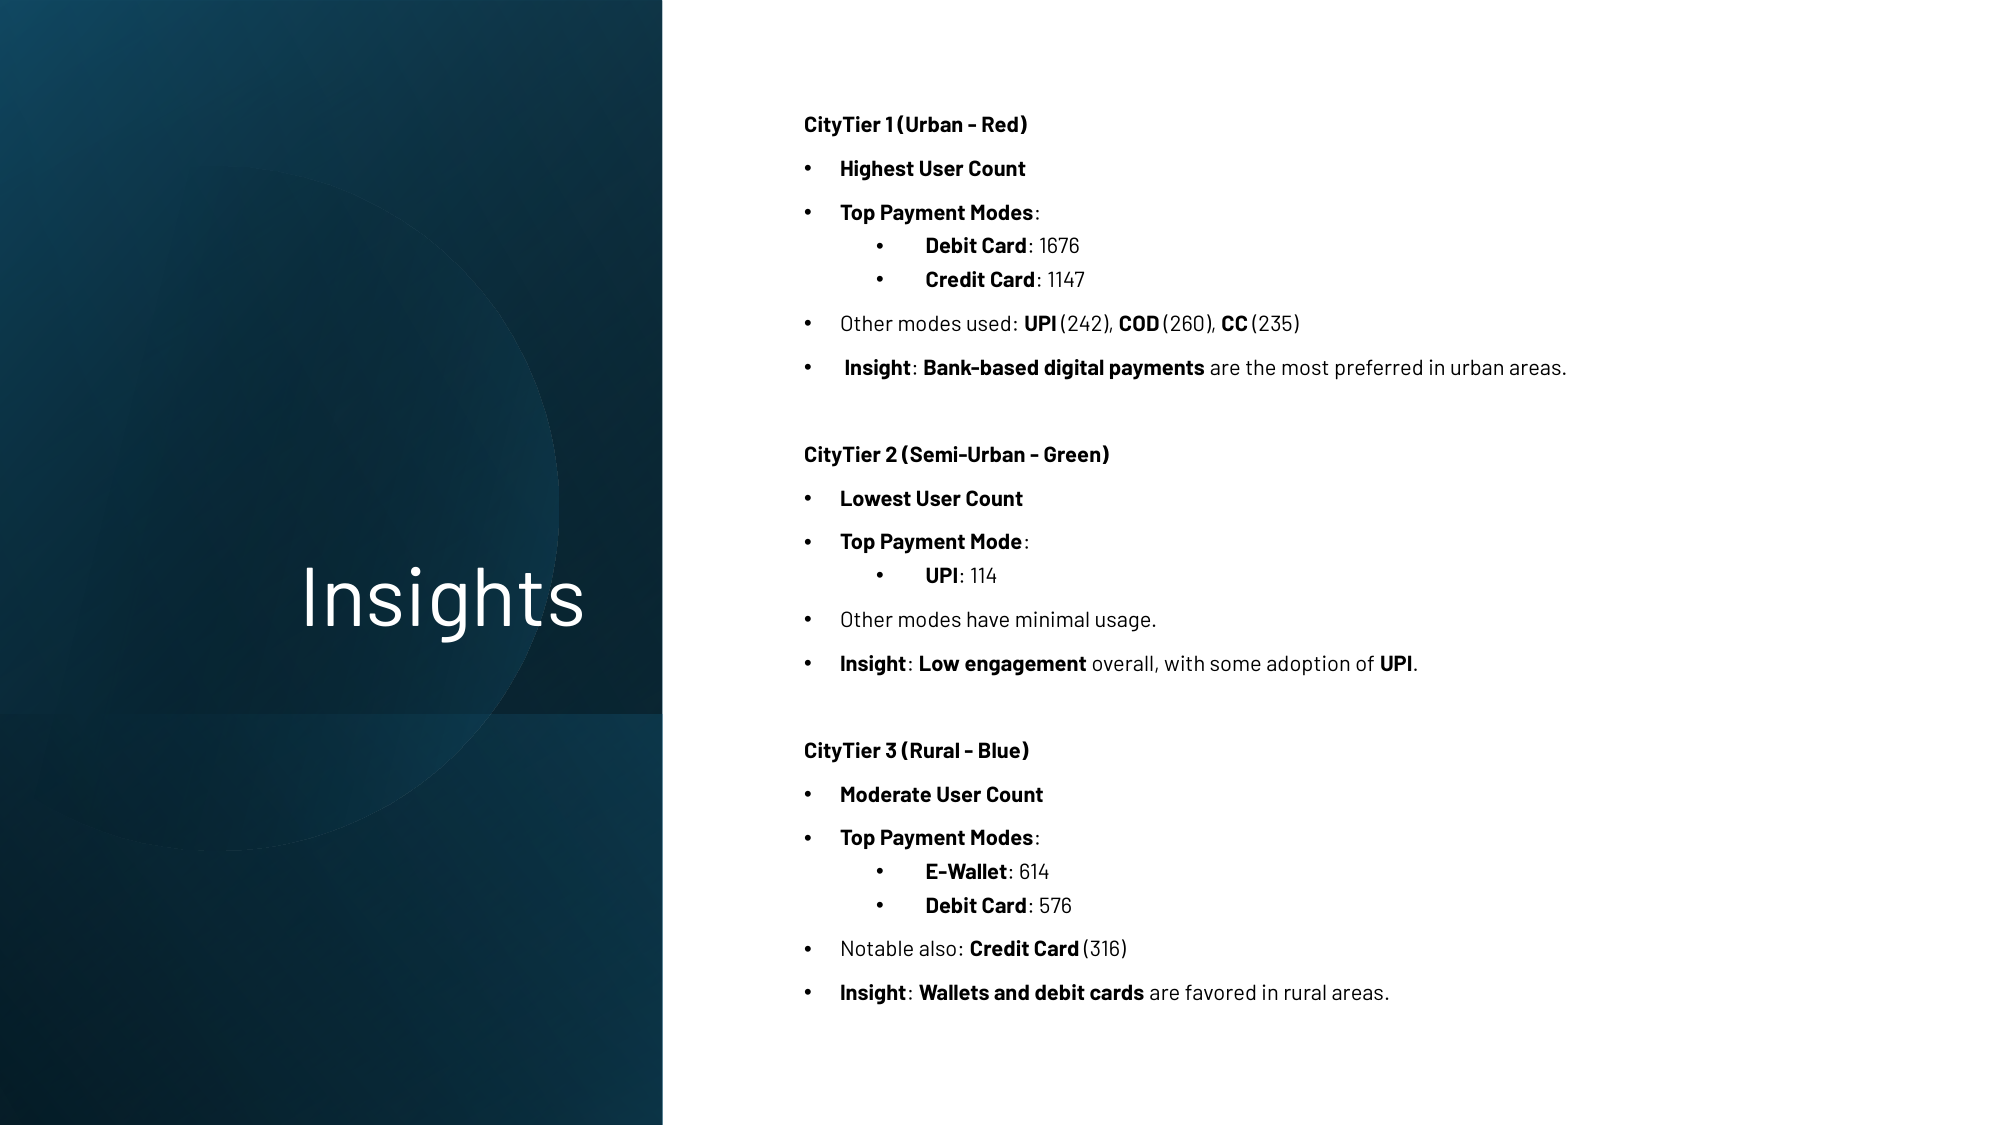

# Insights
CityTier 1 (Urban - Red)
Highest User Count
Top Payment Modes:
 Debit Card: 1676
 Credit Card: 1147
Other modes used: UPI (242), COD (260), CC (235)
 Insight: Bank-based digital payments are the most preferred in urban areas.

CityTier 2 (Semi-Urban - Green)
Lowest User Count
Top Payment Mode:
 UPI: 114
Other modes have minimal usage.
Insight: Low engagement overall, with some adoption of UPI.

CityTier 3 (Rural - Blue)
Moderate User Count
Top Payment Modes:
 E-Wallet: 614
 Debit Card: 576
Notable also: Credit Card (316)
Insight: Wallets and debit cards are favored in rural areas.